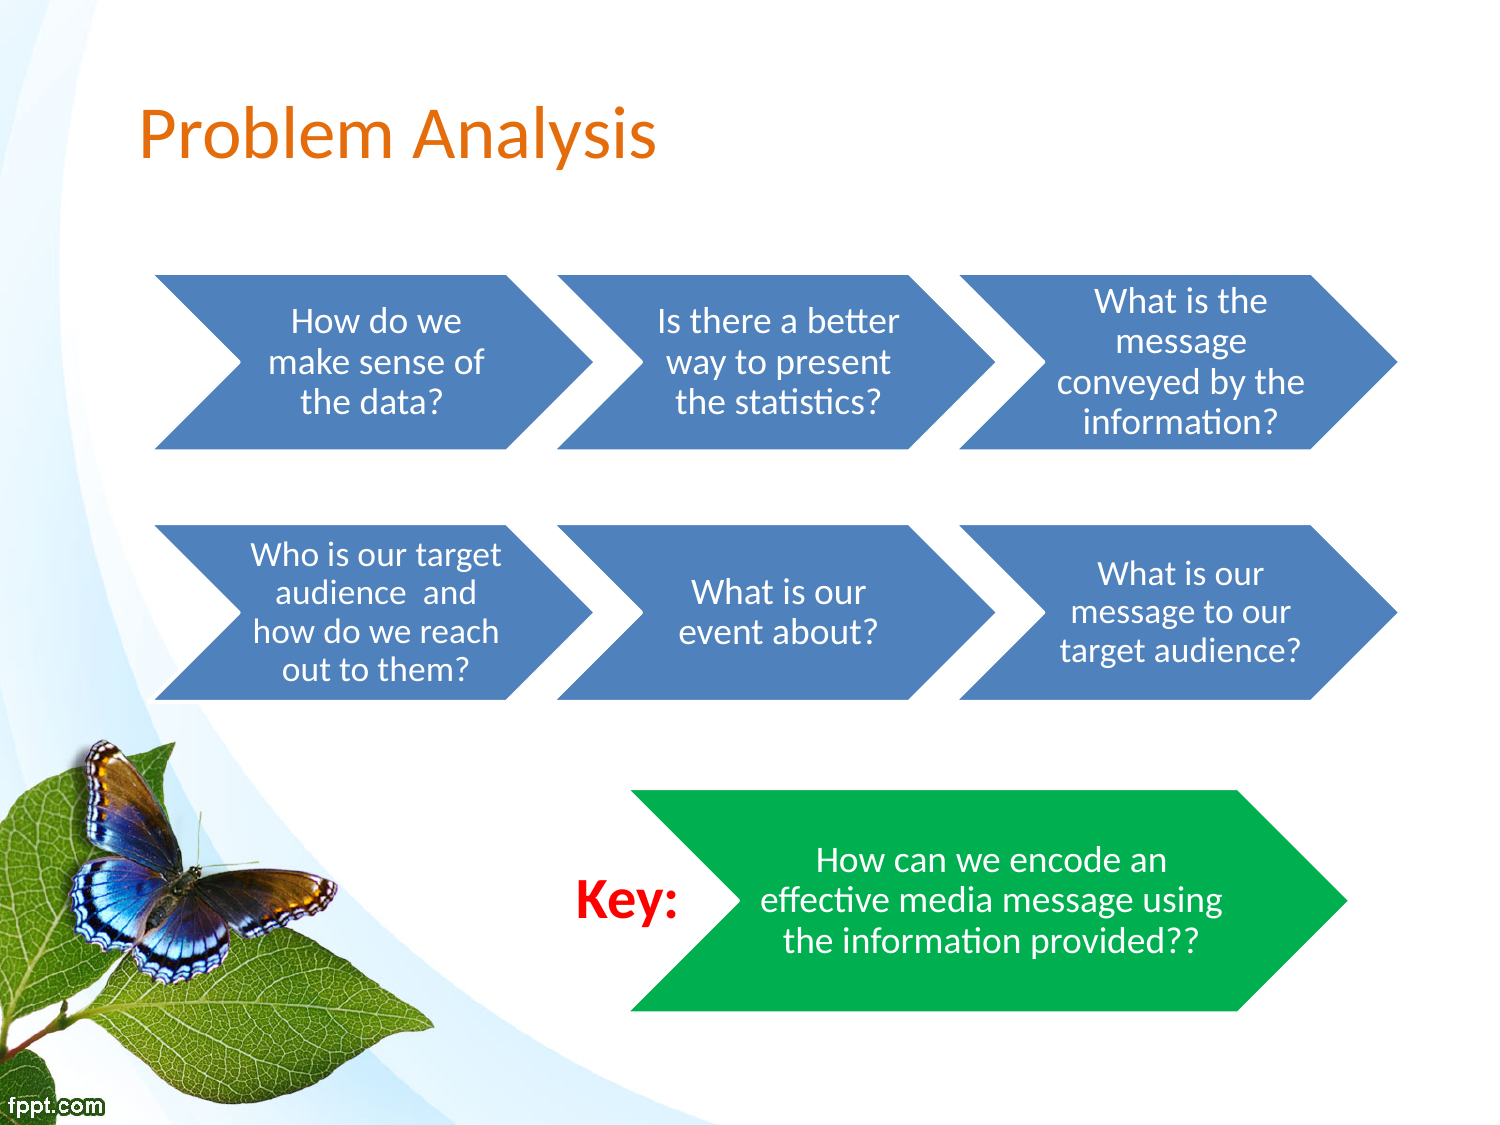

# Problem Analysis
How do we make sense of the data?
Is there a better way to present the statistics?
What is the message conveyed by the information?

Who is our target audience  and how do we reach out to them?
What is our event about?
What is our message to our target audience?
How can we encode an effective media message using the information provided??
Key: